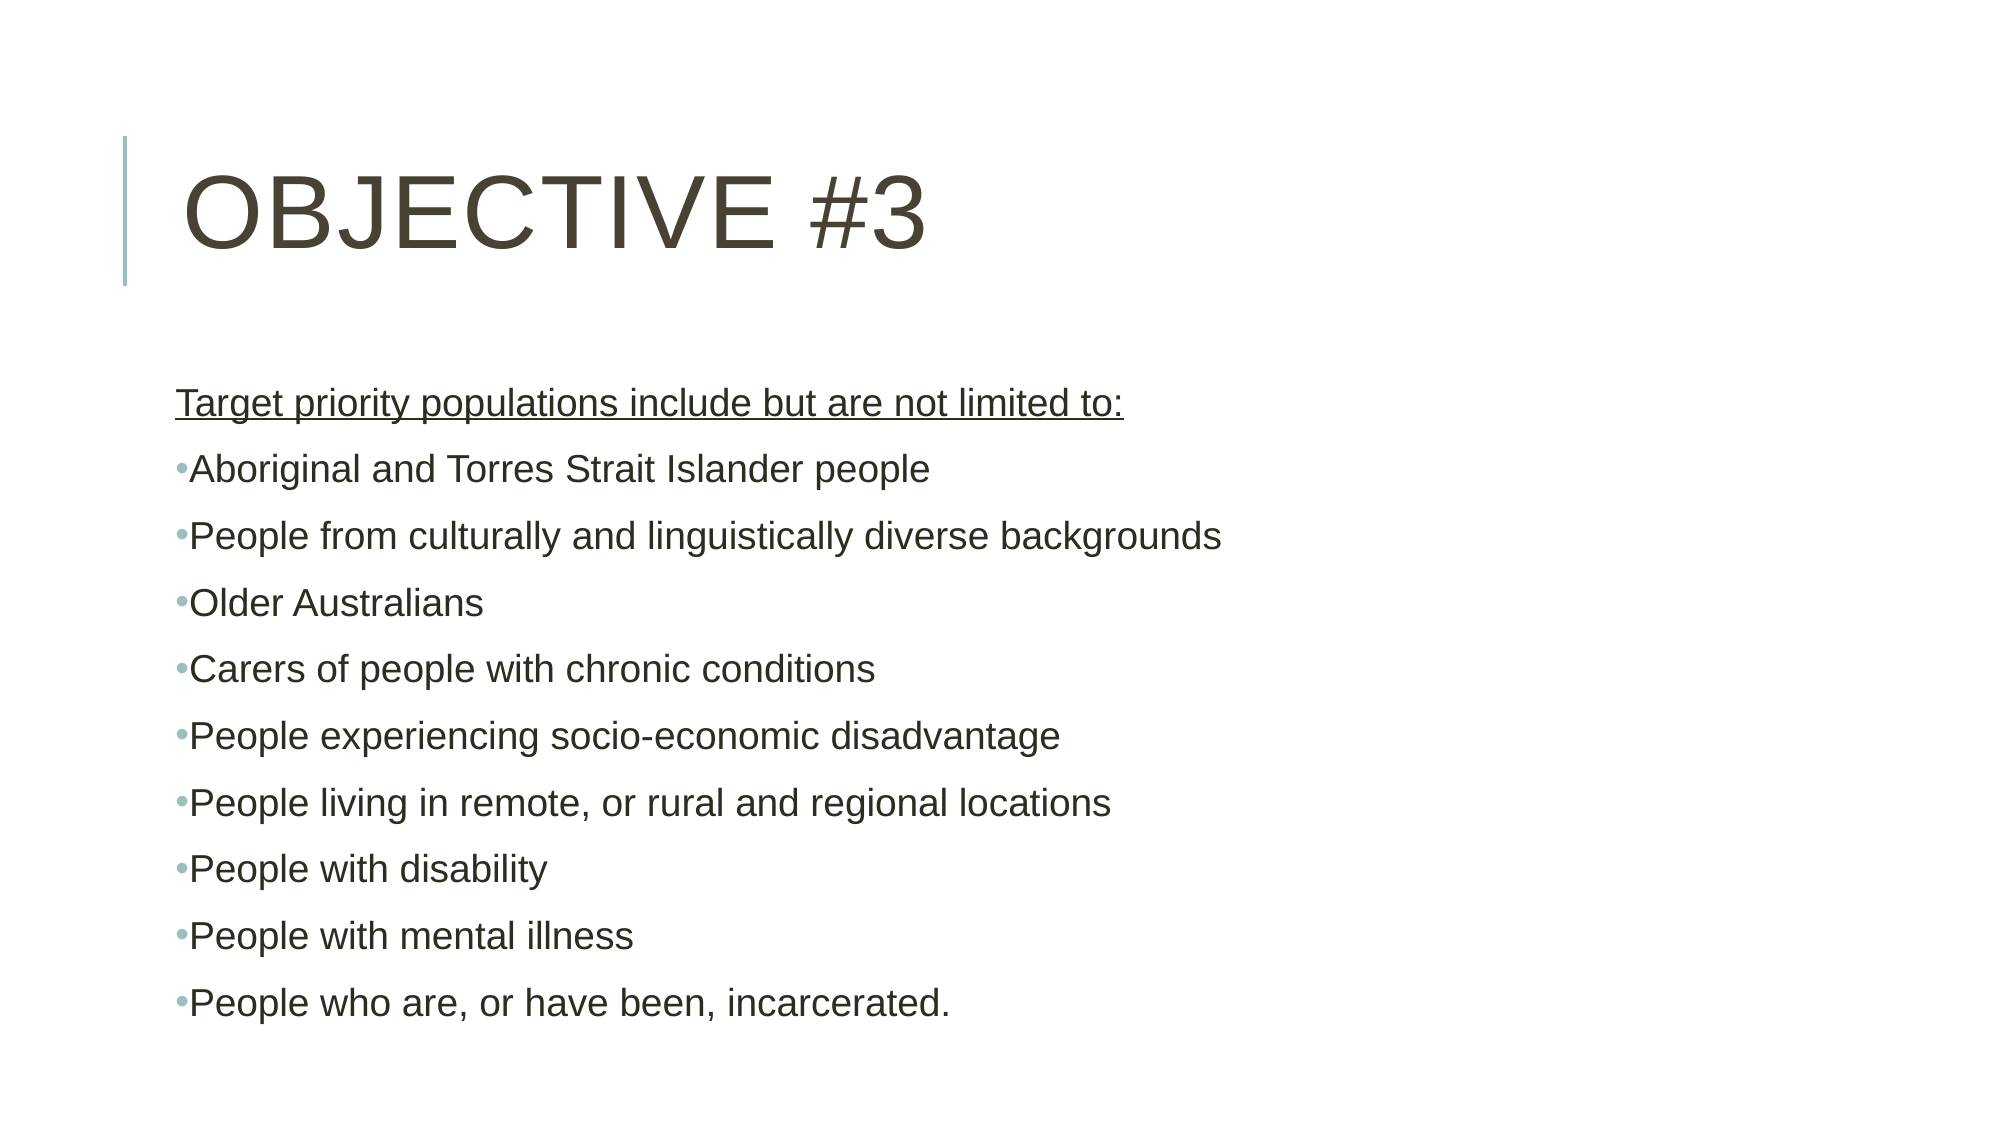

# Objective #3
Target priority populations include but are not limited to:
Aboriginal and Torres Strait Islander people
People from culturally and linguistically diverse backgrounds
Older Australians
Carers of people with chronic conditions
People experiencing socio-economic disadvantage
People living in remote, or rural and regional locations
People with disability
People with mental illness
People who are, or have been, incarcerated.